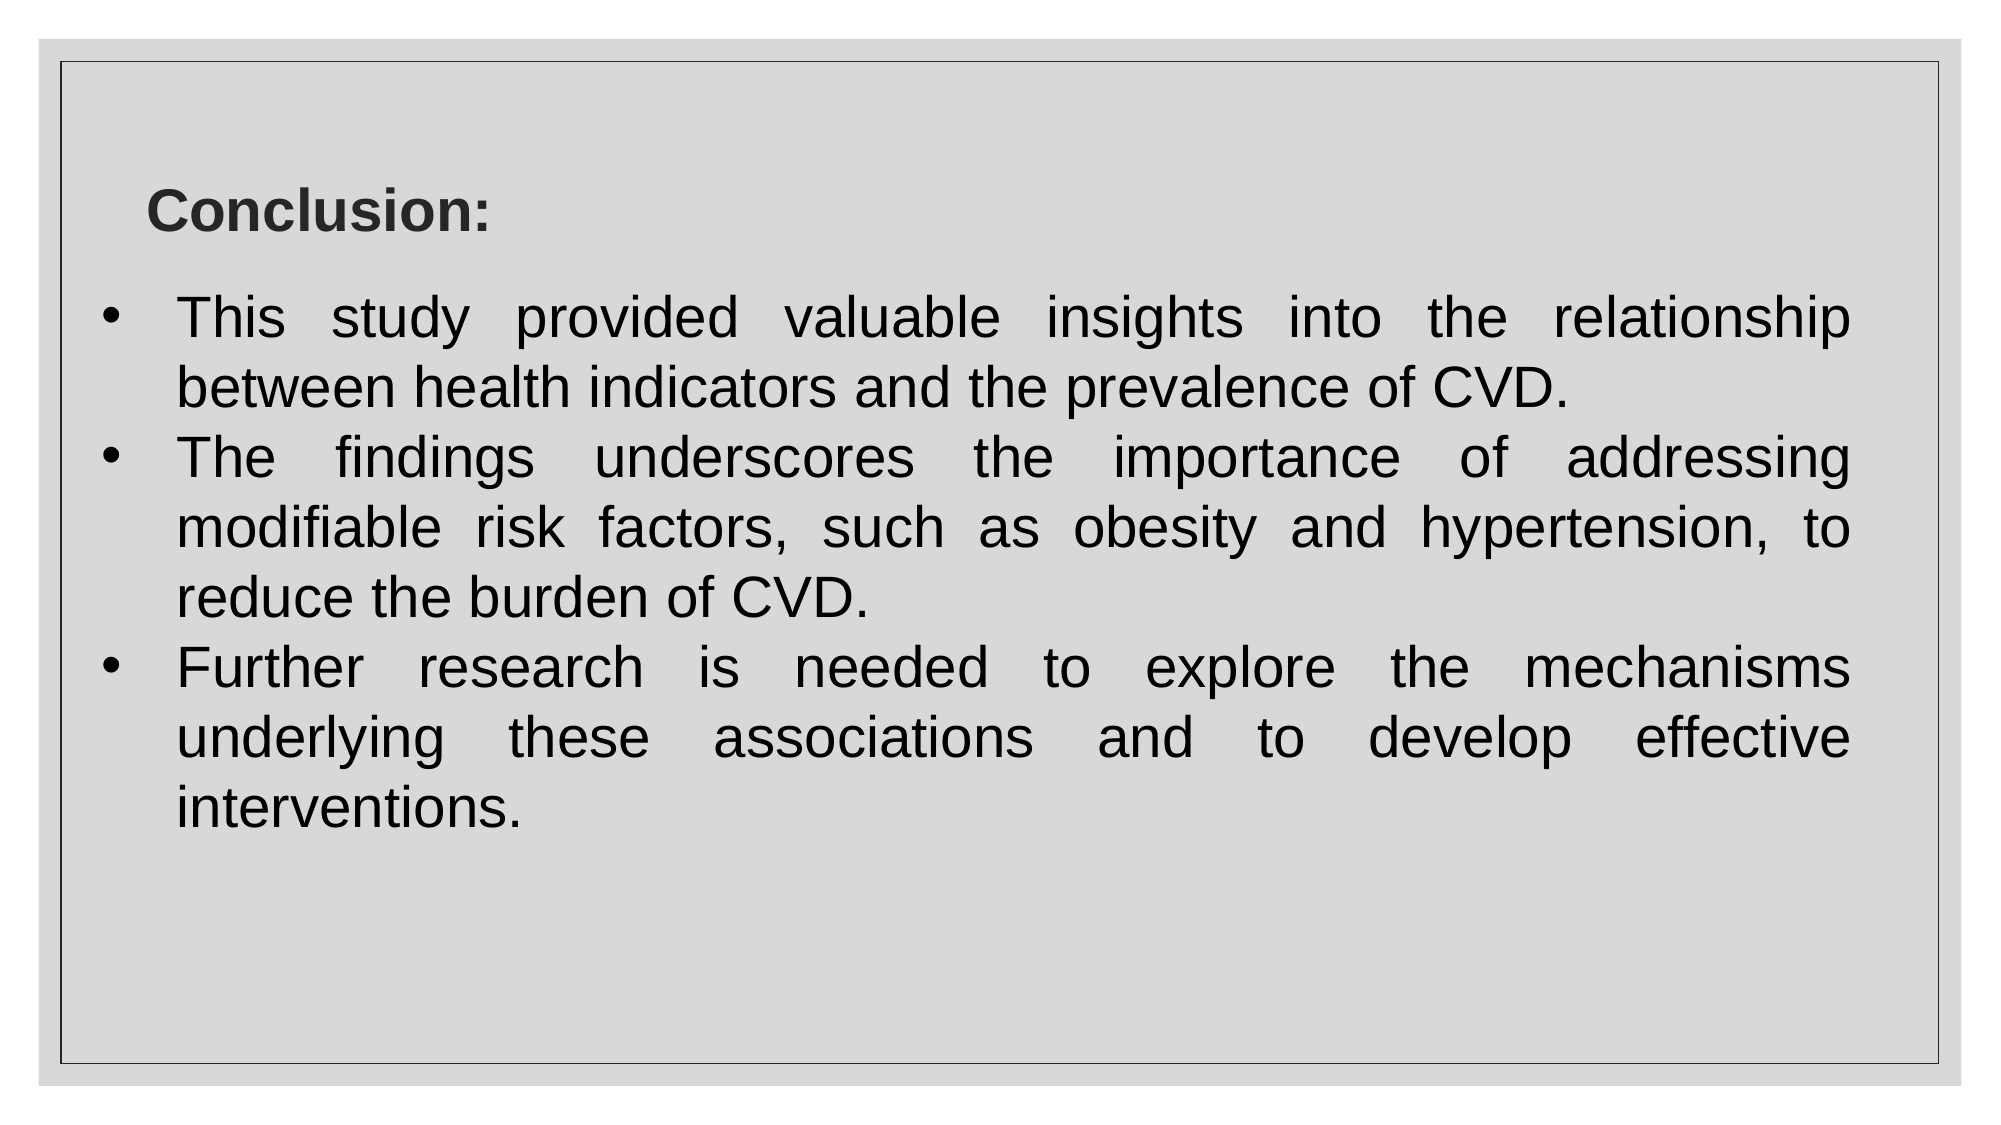

Conclusion:

This study provided valuable insights into the relationship between health indicators and the prevalence of CVD.
The findings underscores the importance of addressing modifiable risk factors, such as obesity and hypertension, to reduce the burden of CVD.
Further research is needed to explore the mechanisms underlying these associations and to develop effective interventions.